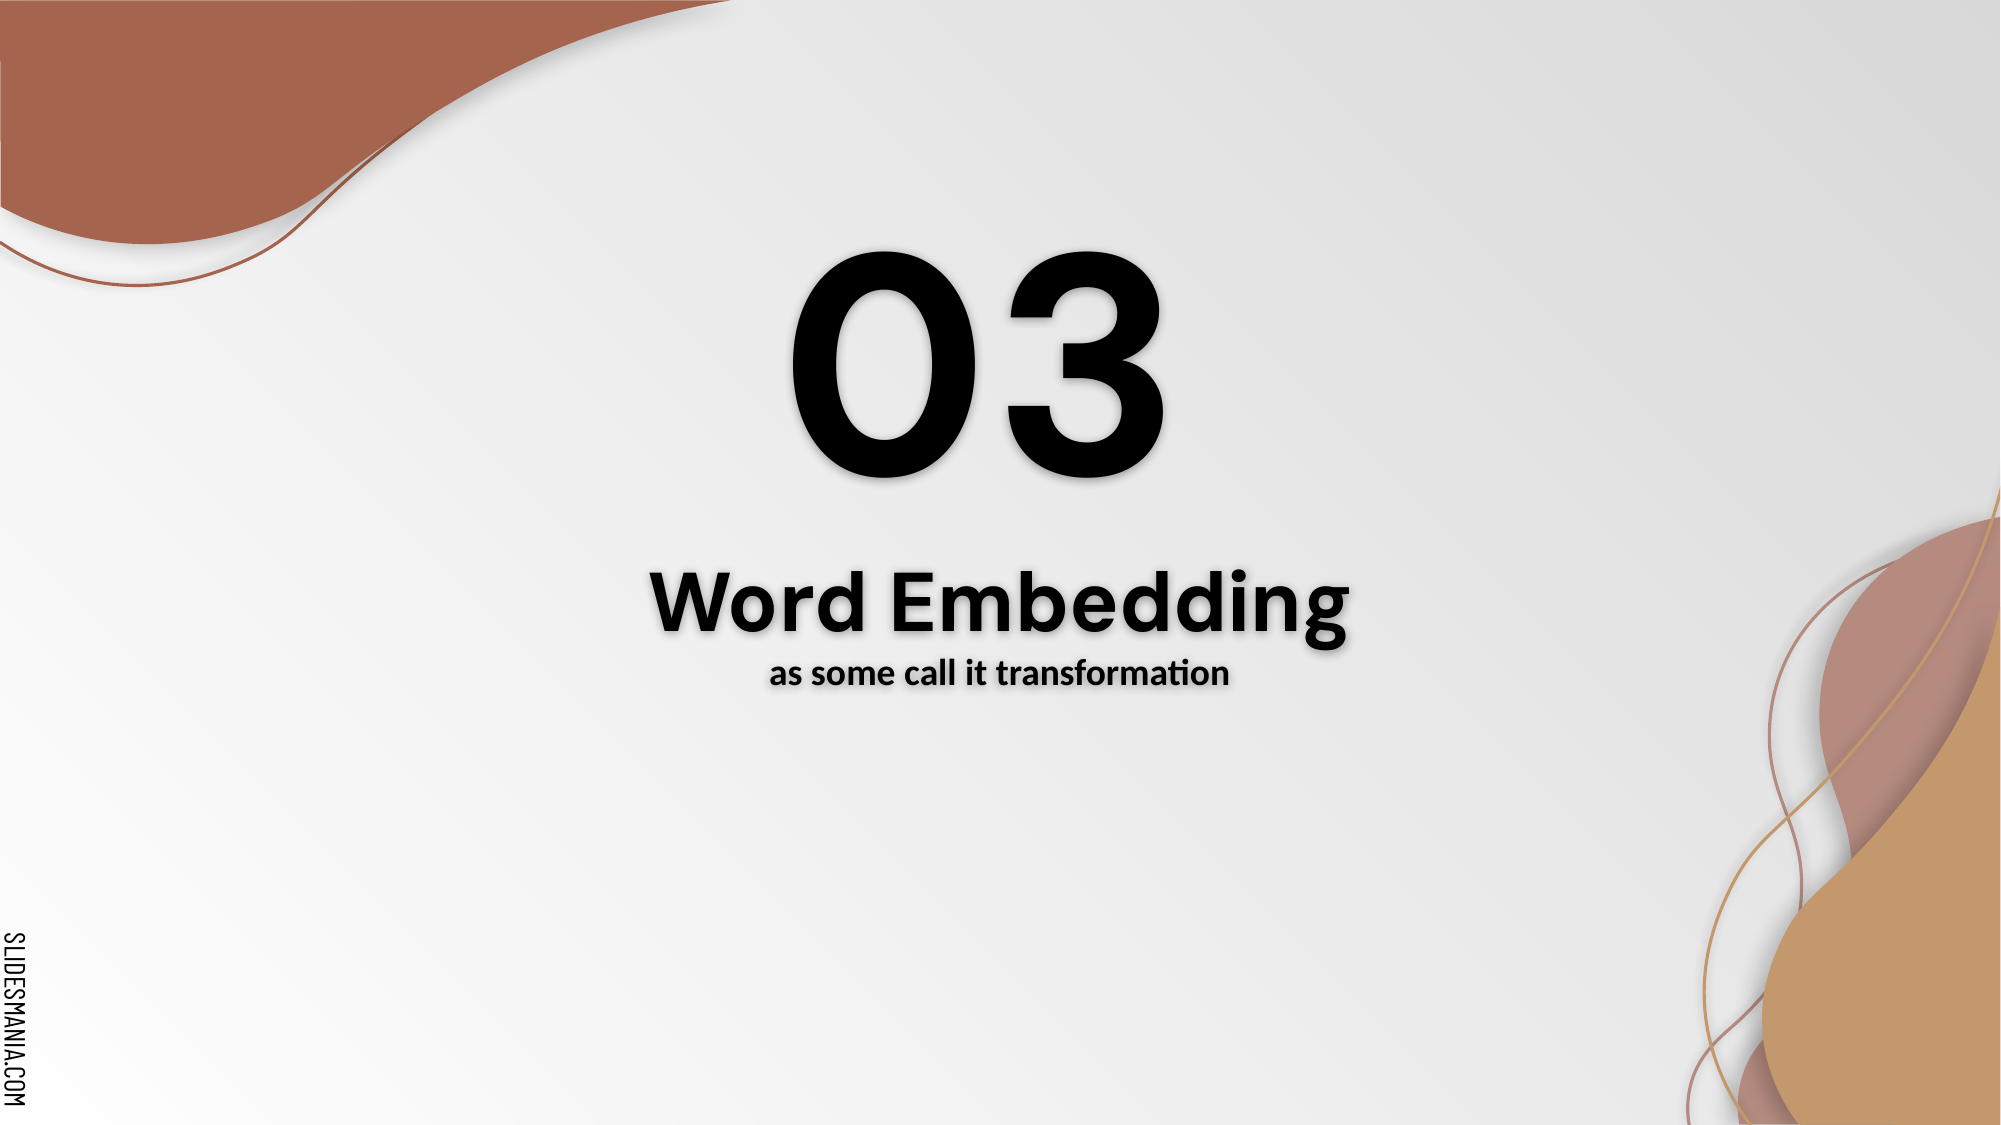

# 03
Word Embedding
as some call it transformation